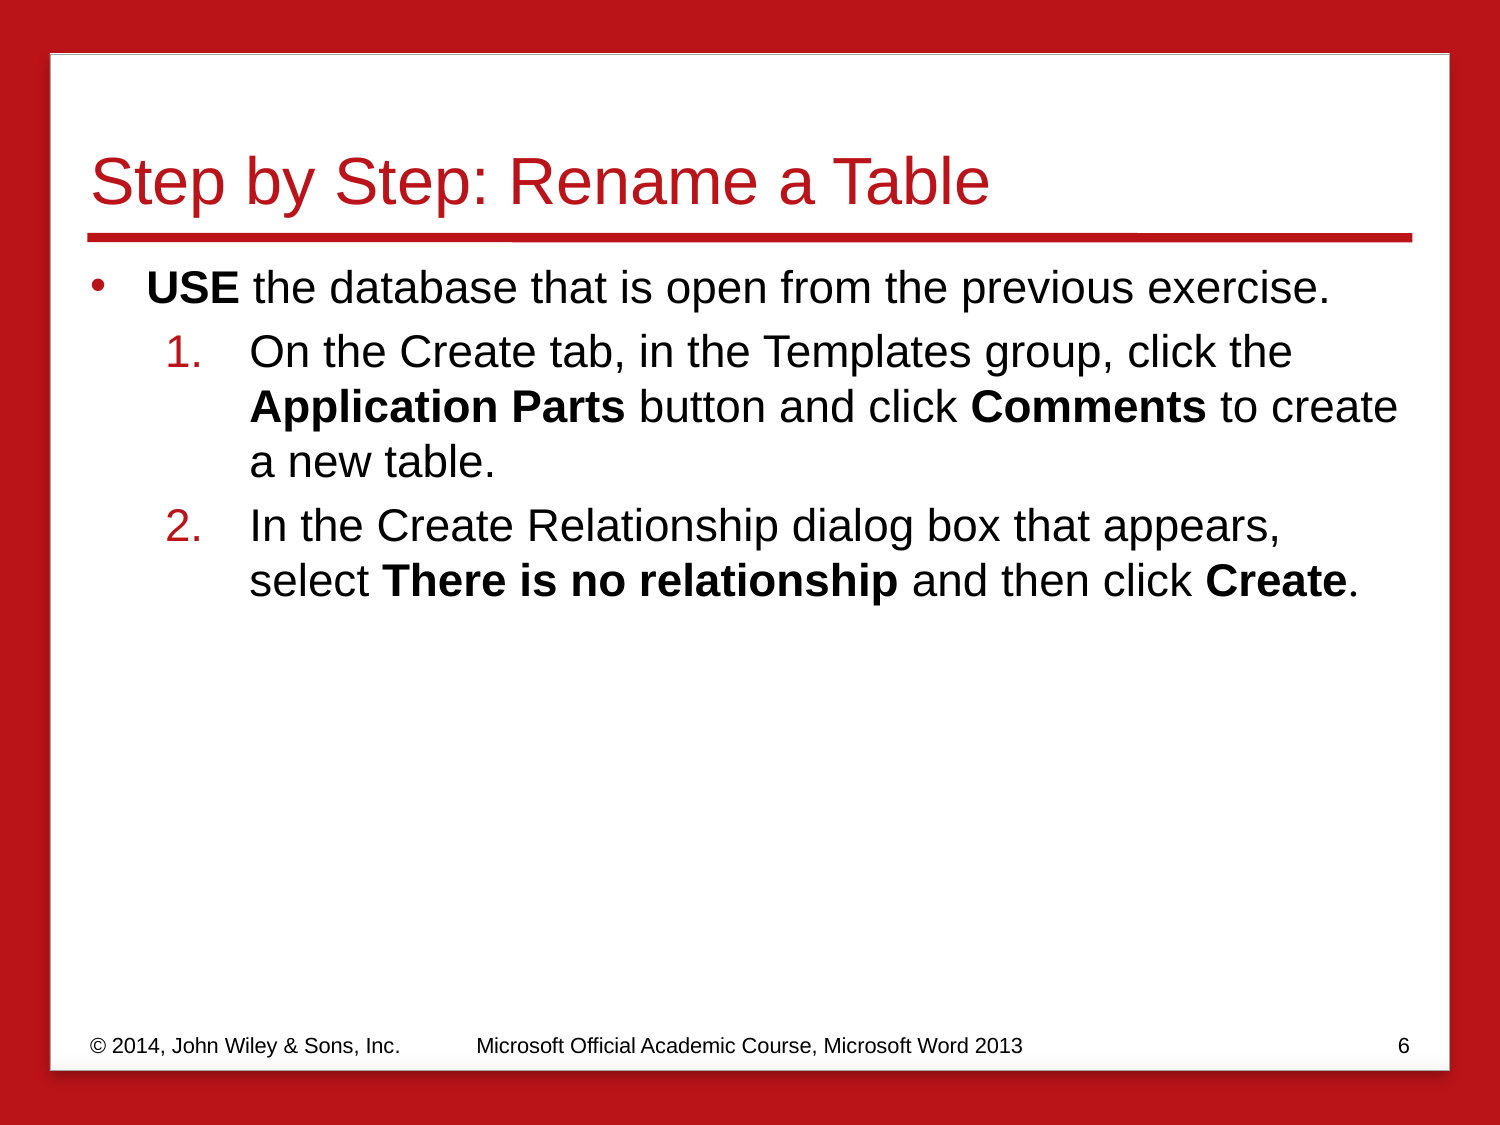

# Step by Step: Rename a Table
USE the database that is open from the previous exercise.
On the Create tab, in the Templates group, click the Application Parts button and click Comments to create a new table.
In the Create Relationship dialog box that appears, select There is no relationship and then click Create.
© 2014, John Wiley & Sons, Inc.
Microsoft Official Academic Course, Microsoft Word 2013
6